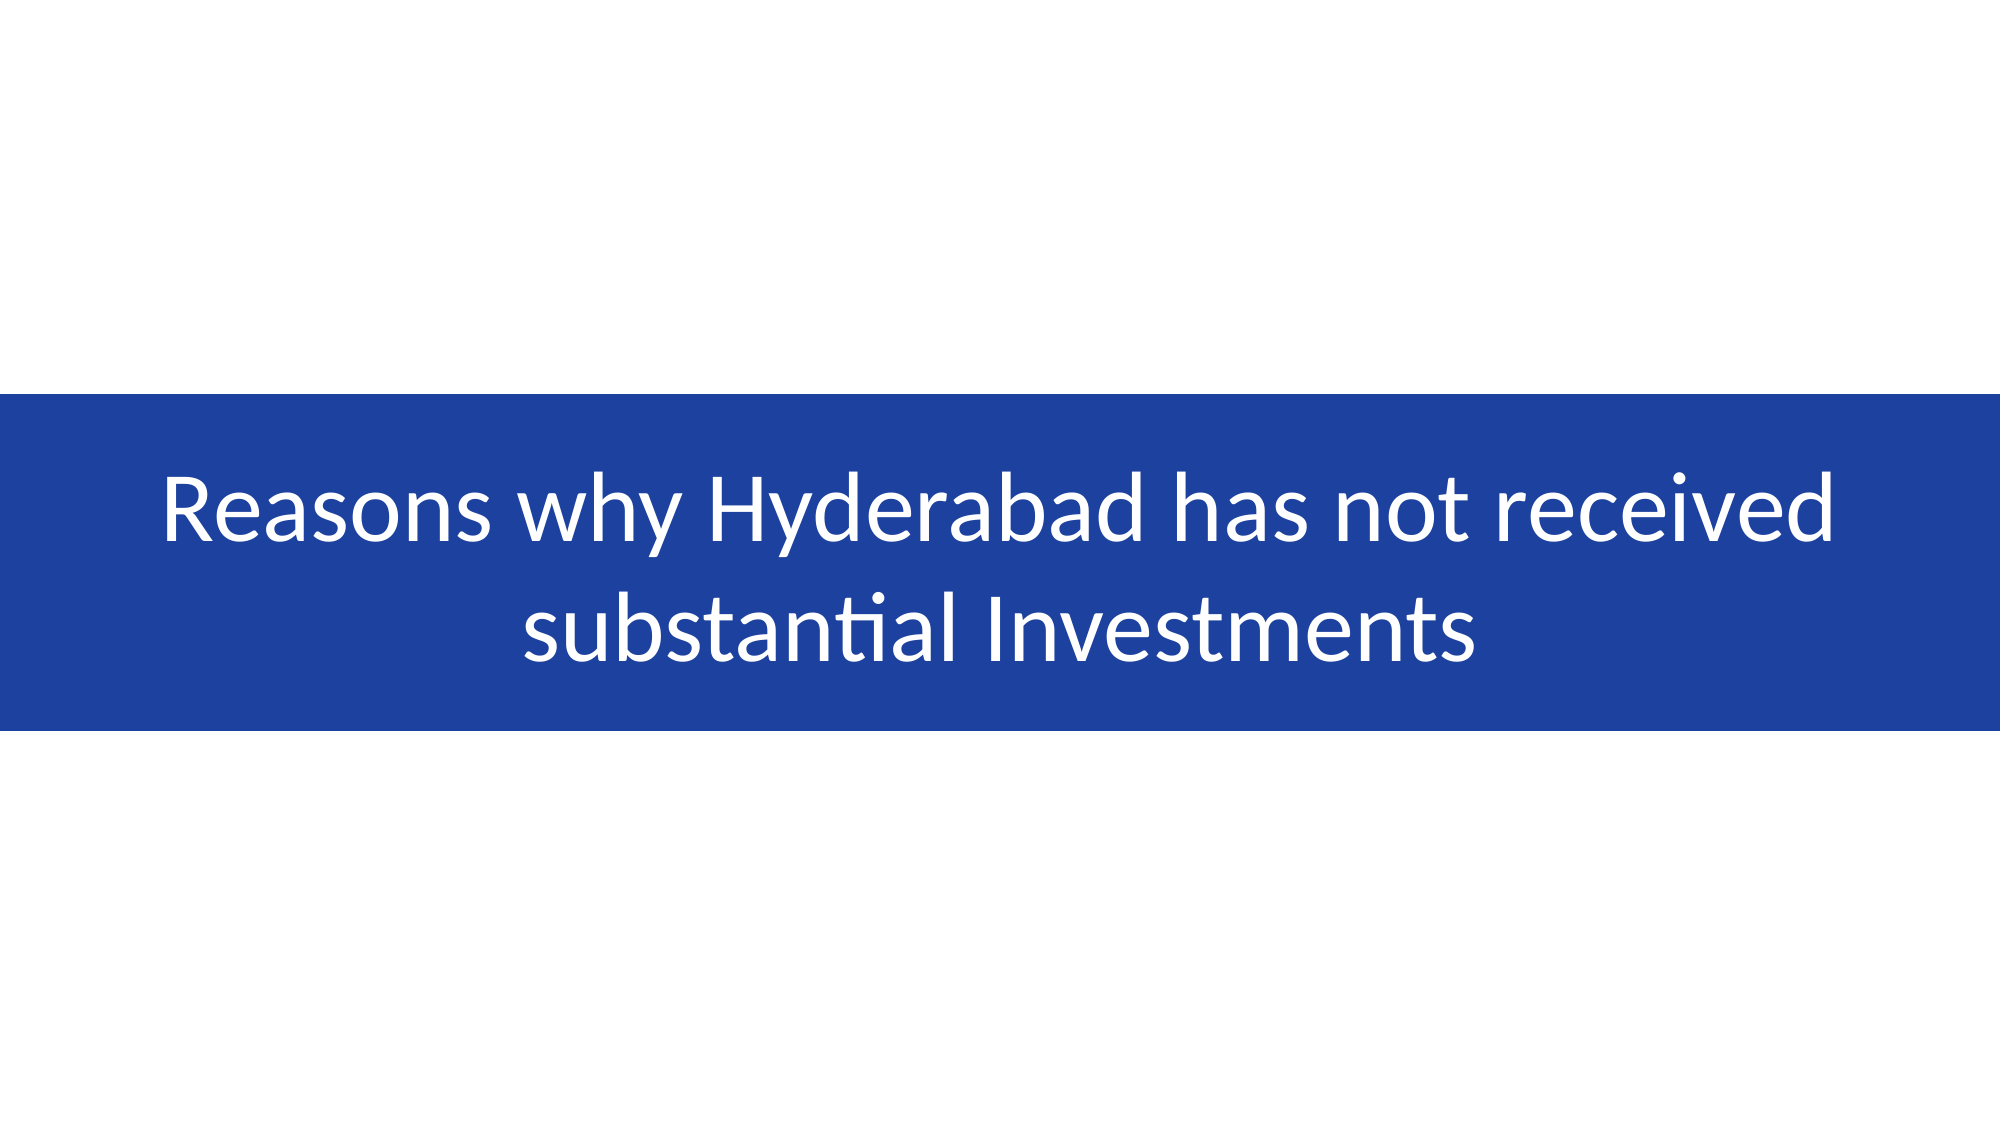

Top 5 districts to buy commercial properties in Telangana

Reasons why Hyderabad has not received substantial Investments